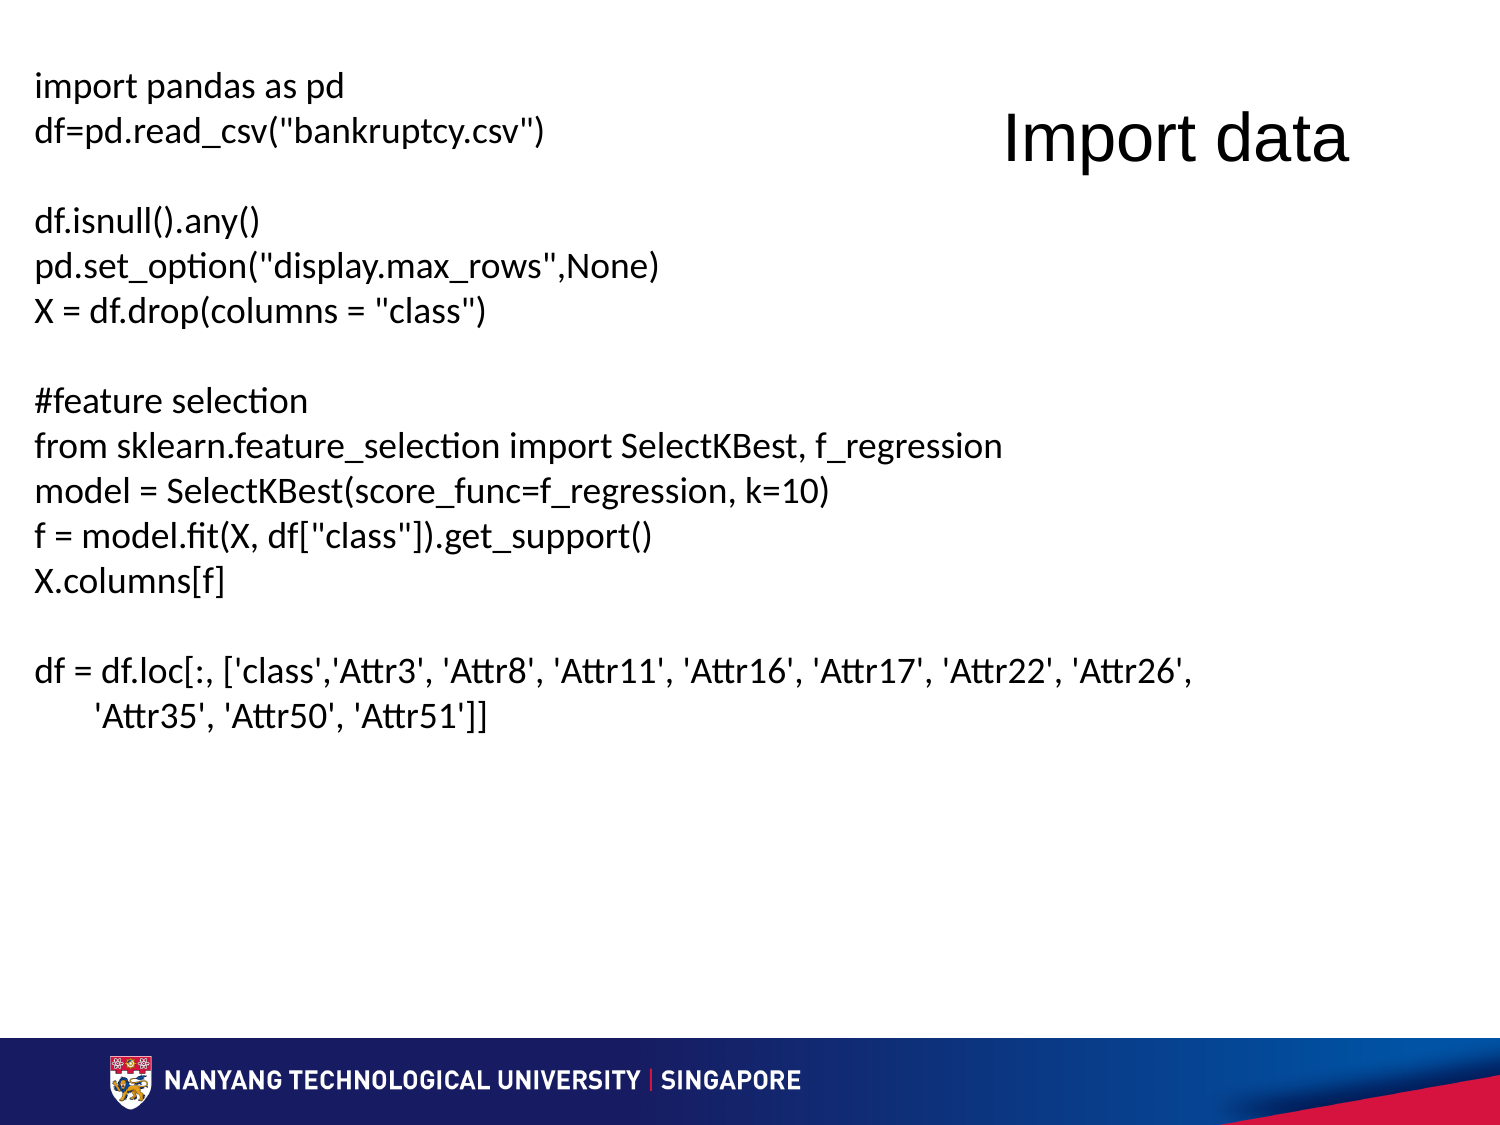

# Import data
import pandas as pd
df=pd.read_csv("bankruptcy.csv")

df.isnull().any()
pd.set_option("display.max_rows",None)
X = df.drop(columns = "class")

#feature selection
from sklearn.feature_selection import SelectKBest, f_regression
model = SelectKBest(score_func=f_regression, k=10)
f = model.fit(X, df["class"]).get_support()
X.columns[f]

df = df.loc[:, ['class','Attr3', 'Attr8', 'Attr11', 'Attr16', 'Attr17', 'Attr22', 'Attr26',
       'Attr35', 'Attr50', 'Attr51']]